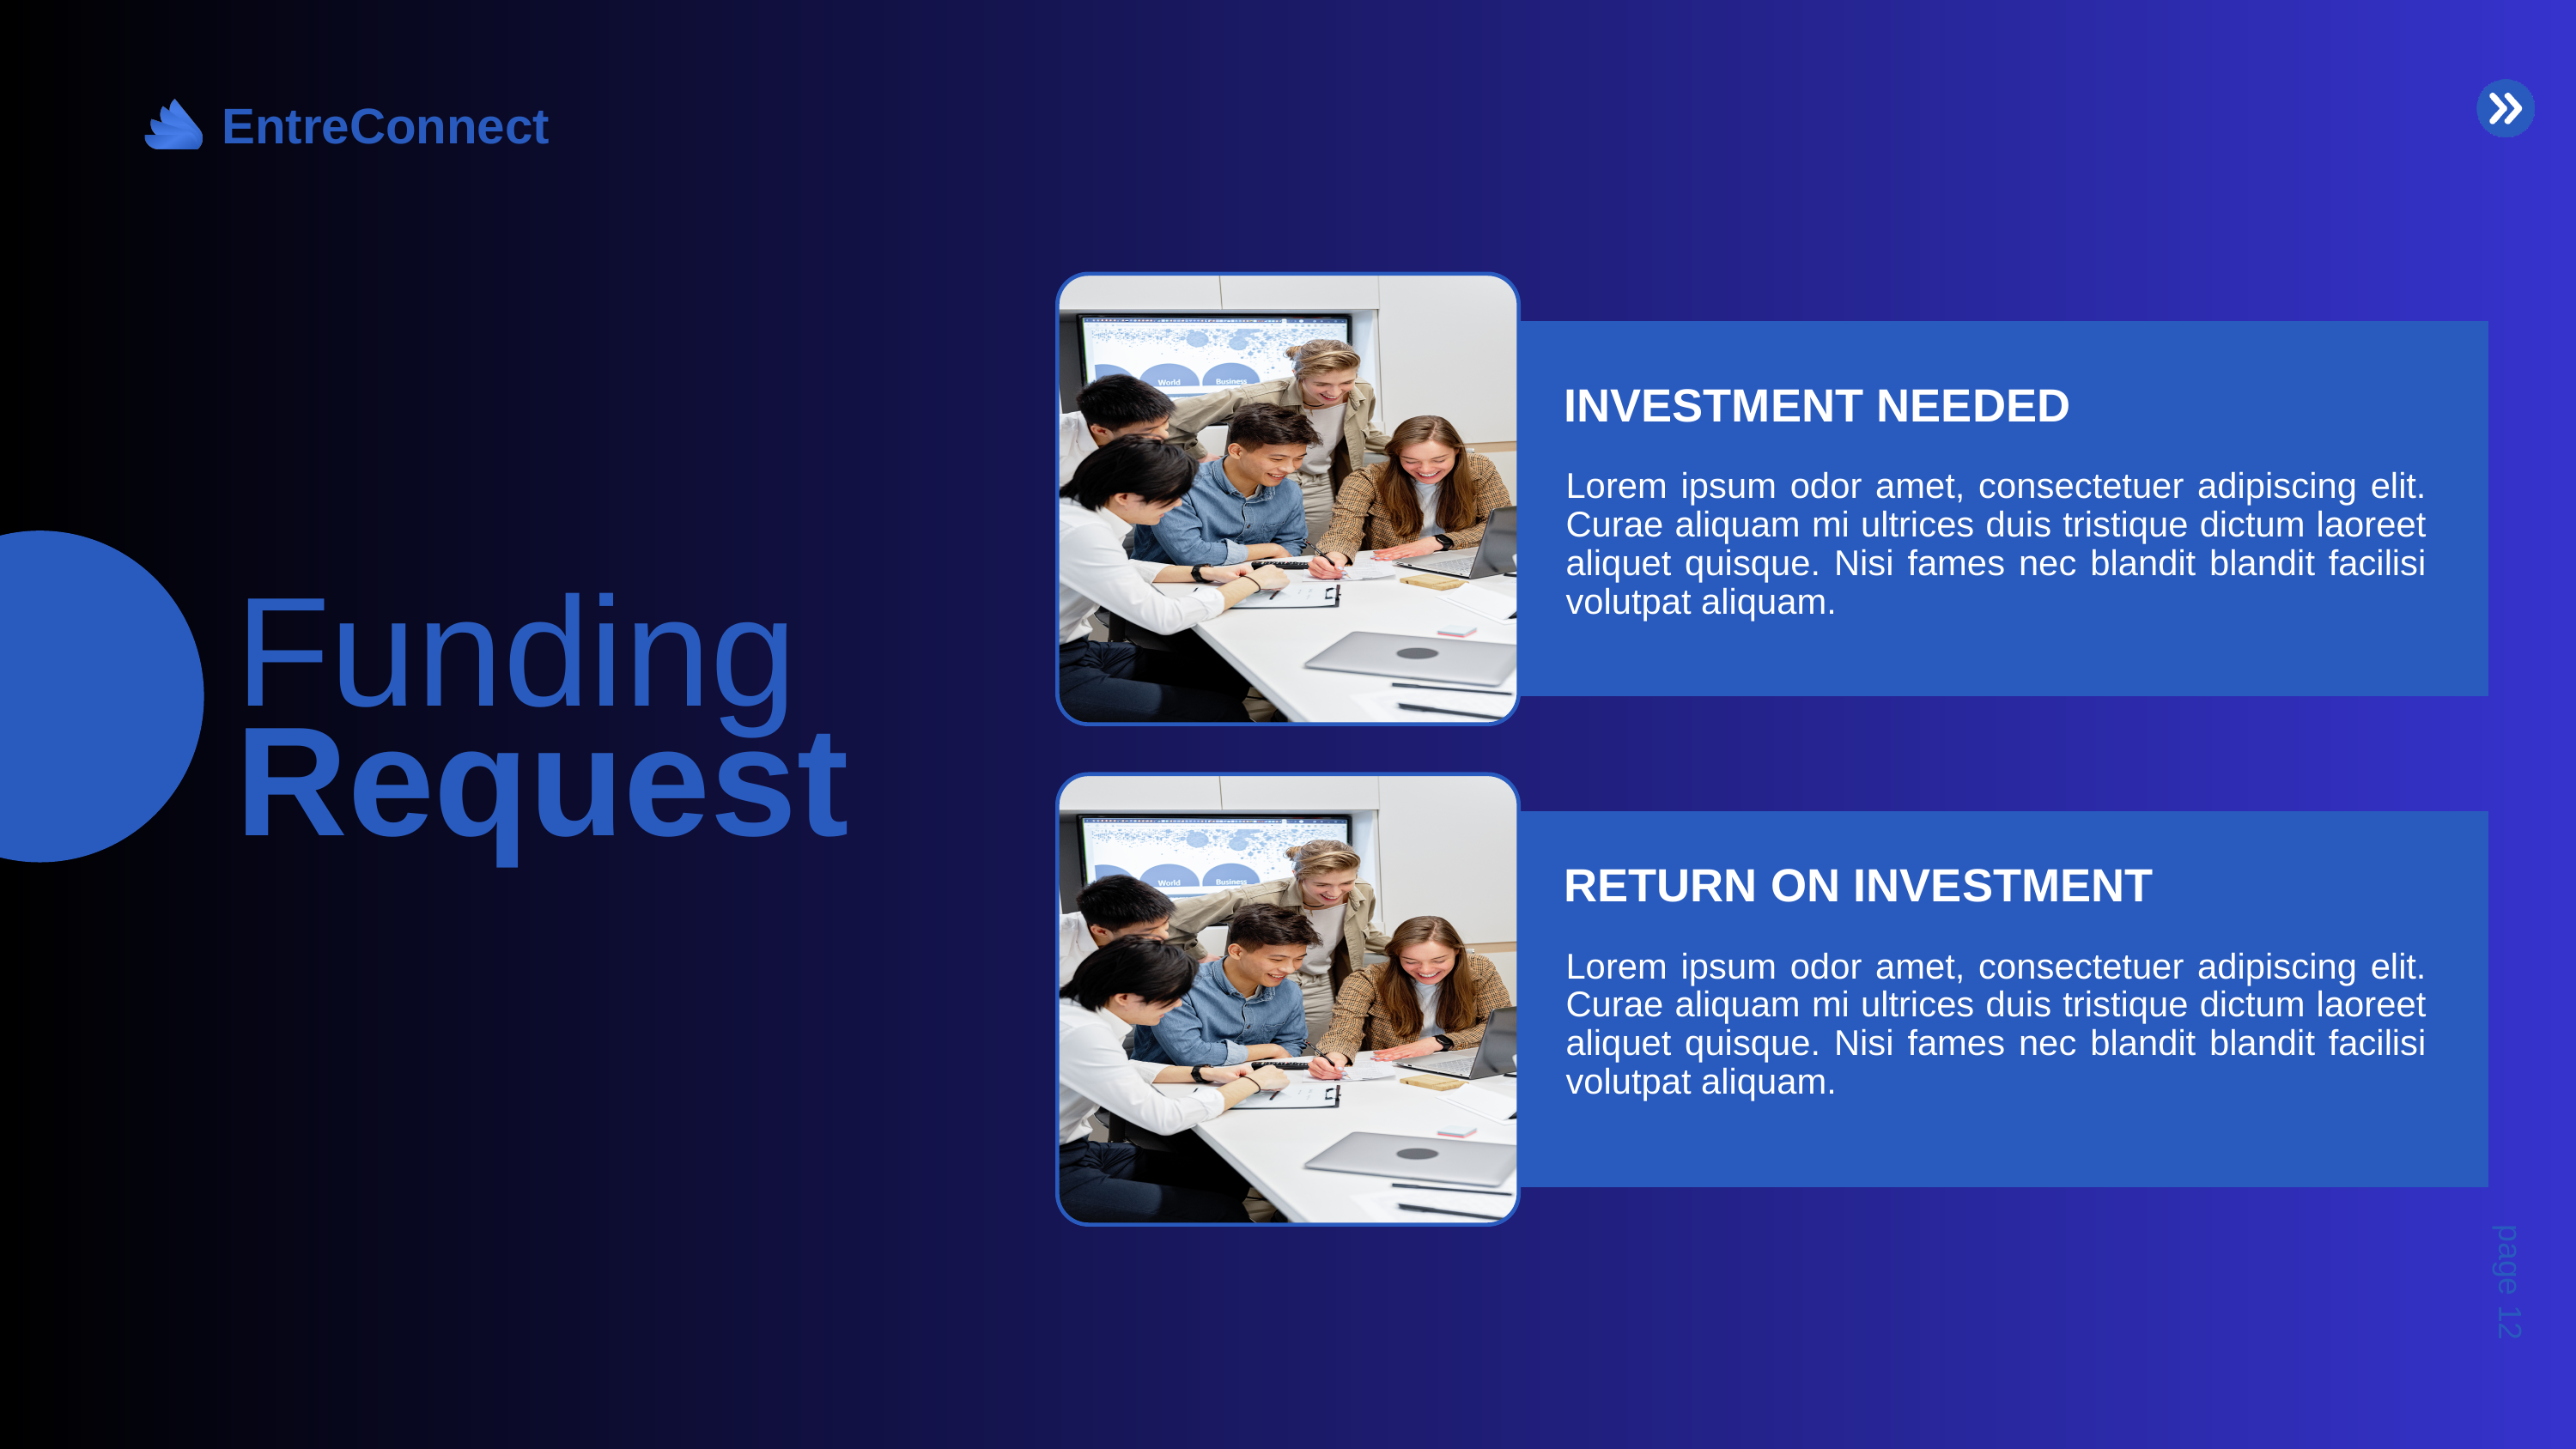

EntreConnect

INVESTMENT NEEDED
Lorem ipsum odor amet, consectetuer adipiscing elit. Curae aliquam mi ultrices duis tristique dictum laoreet aliquet quisque. Nisi fames nec blandit blandit facilisi volutpat aliquam.

Funding
Request

RETURN ON INVESTMENT
Lorem ipsum odor amet, consectetuer adipiscing elit. Curae aliquam mi ultrices duis tristique dictum laoreet aliquet quisque. Nisi fames nec blandit blandit facilisi volutpat aliquam.
page 12